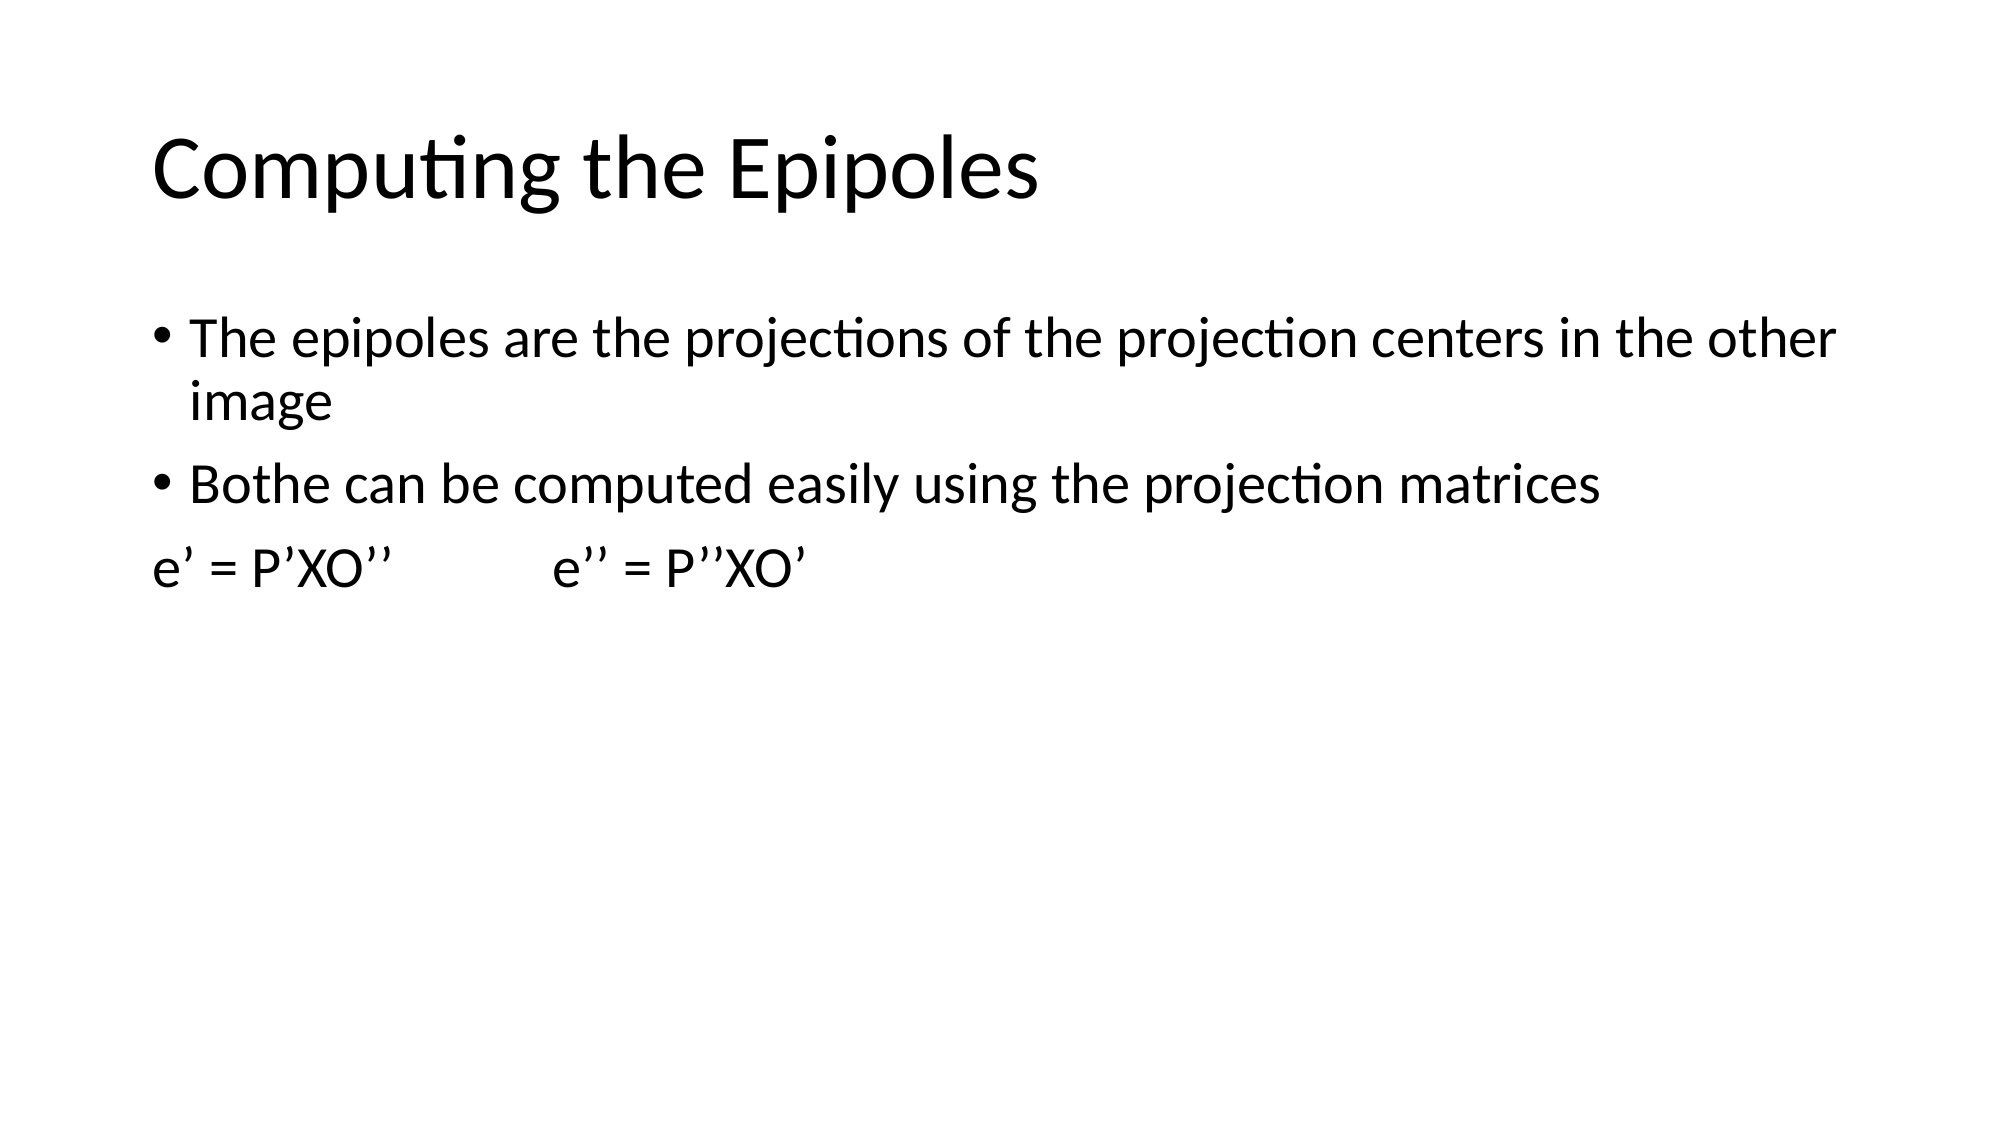

# Computing the Epipoles
The epipoles are the projections of the projection centers in the other image
Bothe can be computed easily using the projection matrices
e’ = P’XO’’            e’’ = P’’XO’